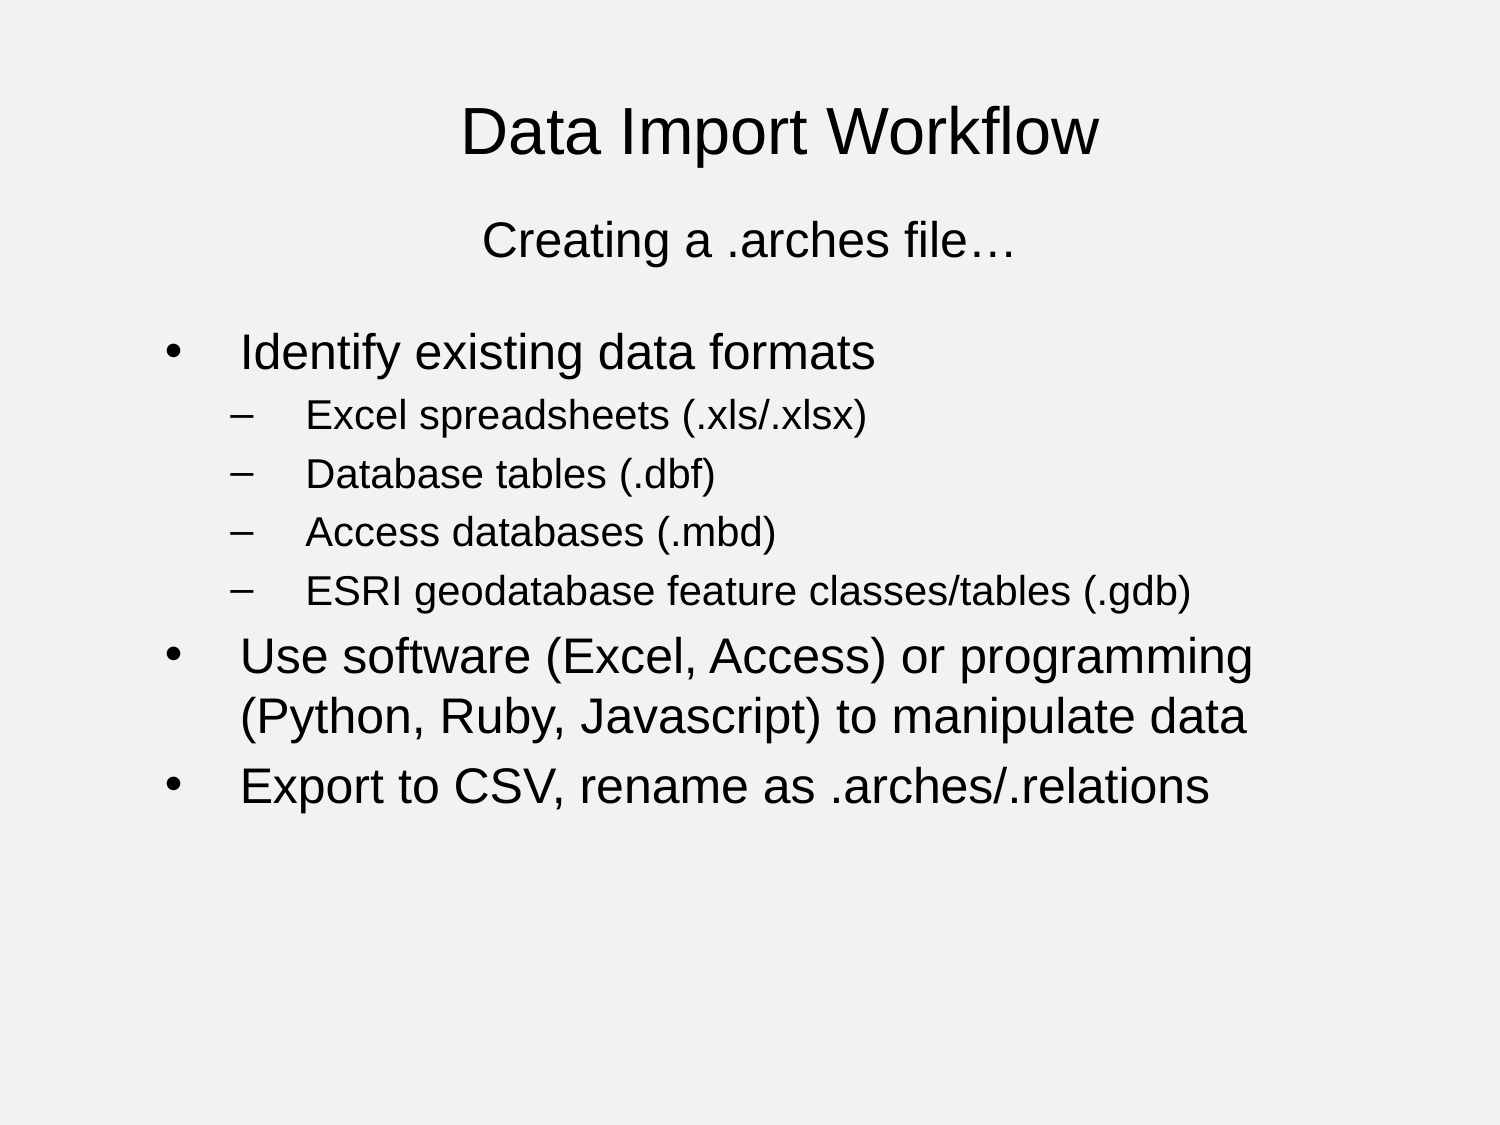

Data Import Workflow
Creating a .arches file…
Identify existing data formats
Excel spreadsheets (.xls/.xlsx)
Database tables (.dbf)
Access databases (.mbd)
ESRI geodatabase feature classes/tables (.gdb)
Use software (Excel, Access) or programming (Python, Ruby, Javascript) to manipulate data
Export to CSV, rename as .arches/.relations